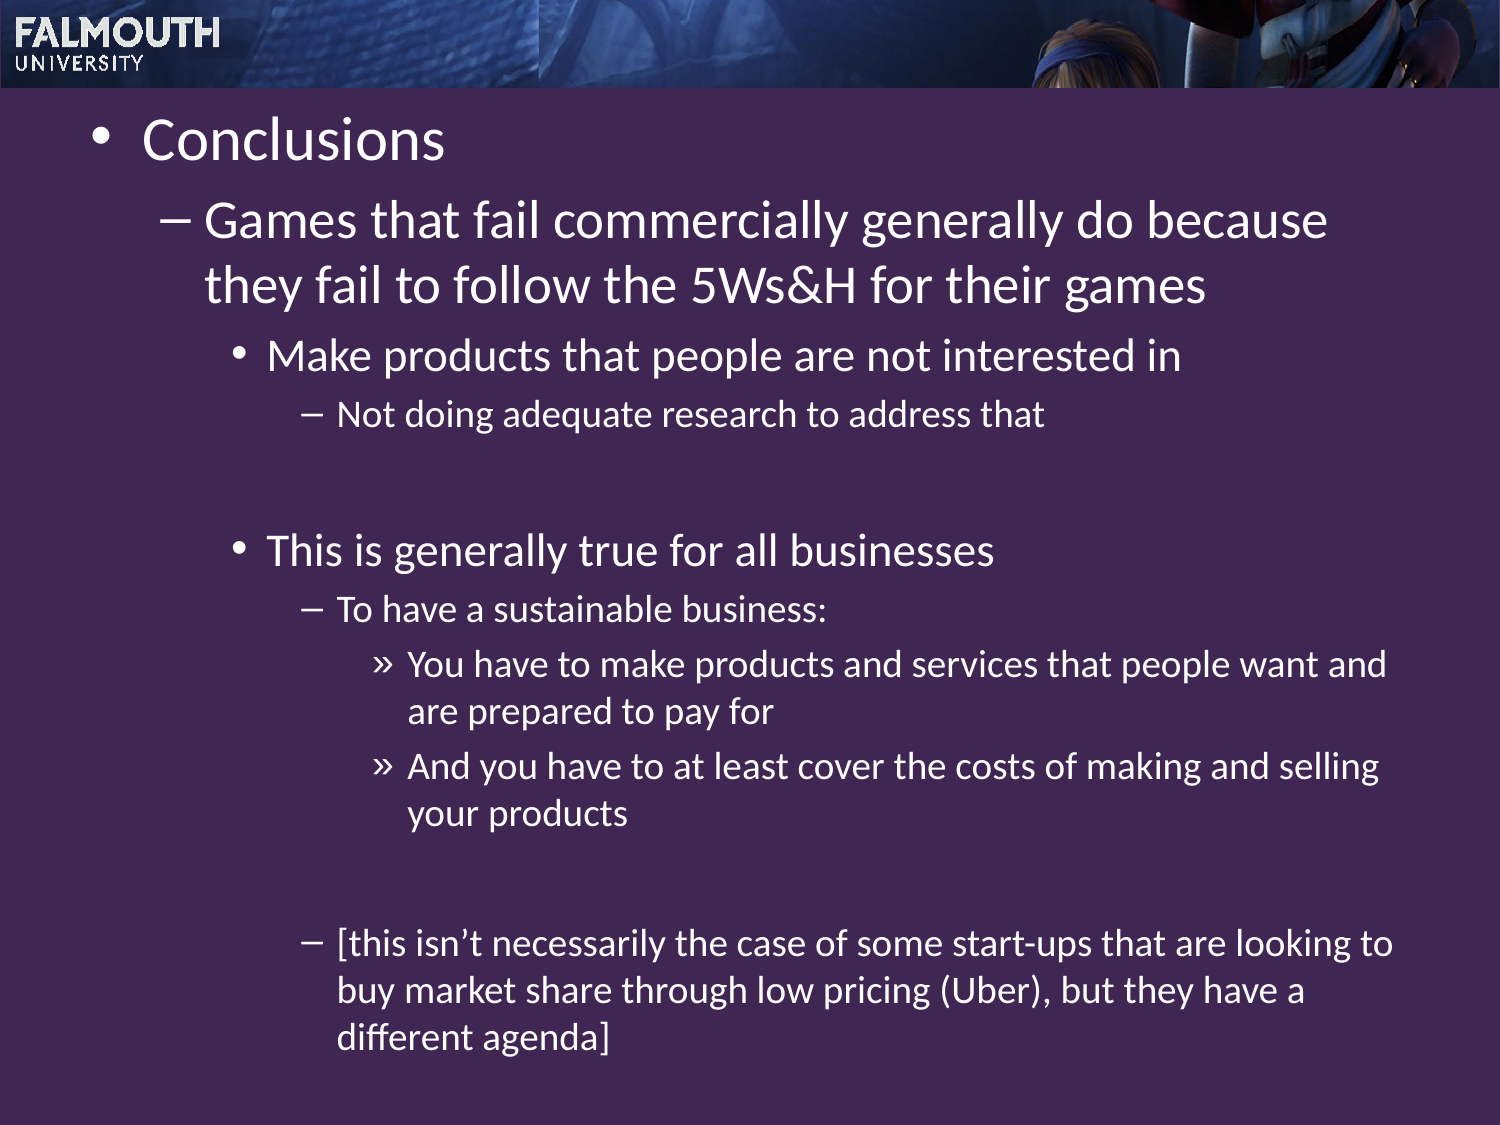

Conclusions
Games that fail commercially generally do because they fail to follow the 5Ws&H for their games
Make products that people are not interested in
Not doing adequate research to address that

This is generally true for all businesses
To have a sustainable business:
You have to make products and services that people want and are prepared to pay for
And you have to at least cover the costs of making and selling your products

[this isn’t necessarily the case of some start-ups that are looking to buy market share through low pricing (Uber), but they have a different agenda]